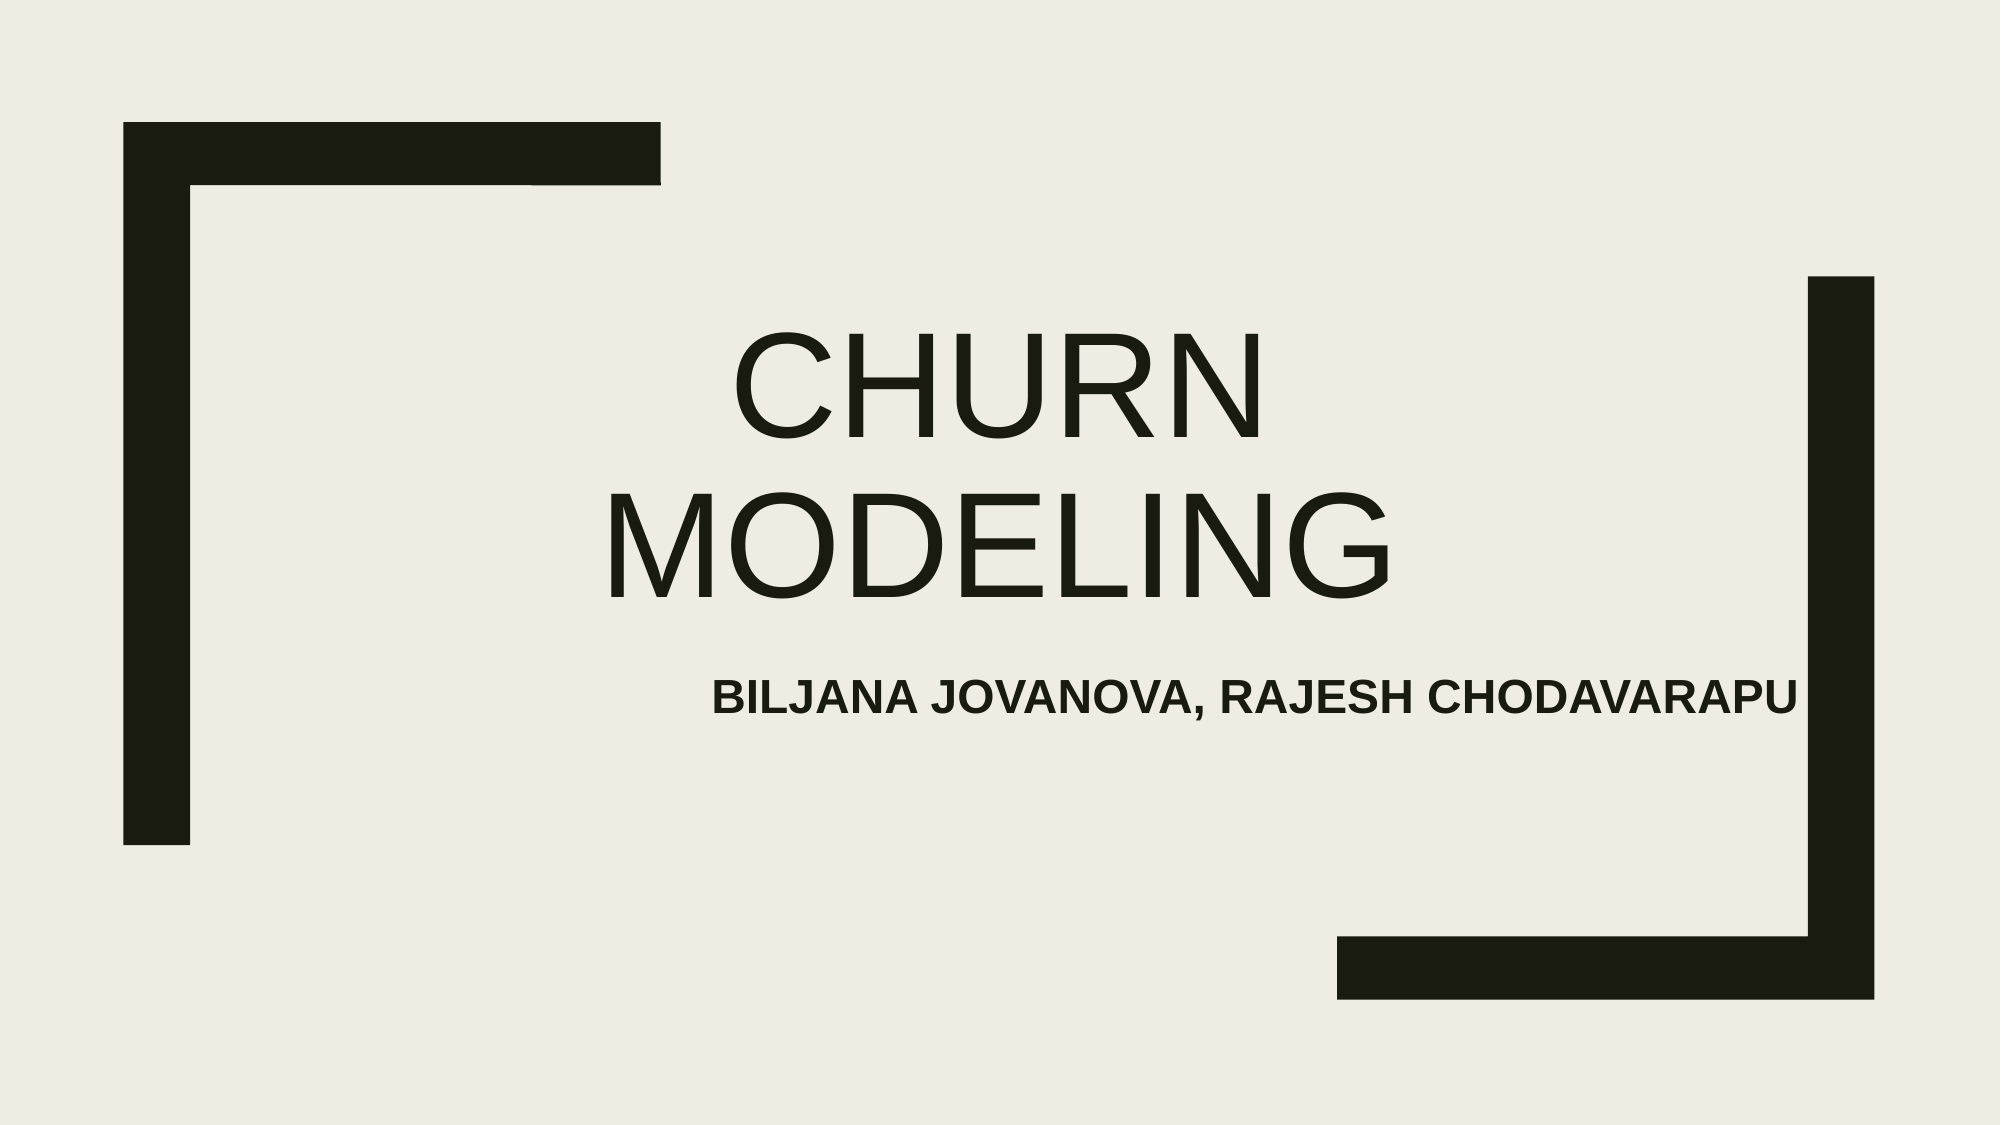

# CHURN MODELING
BILJANA JOVANOVA, RAJESH CHODAVARAPU